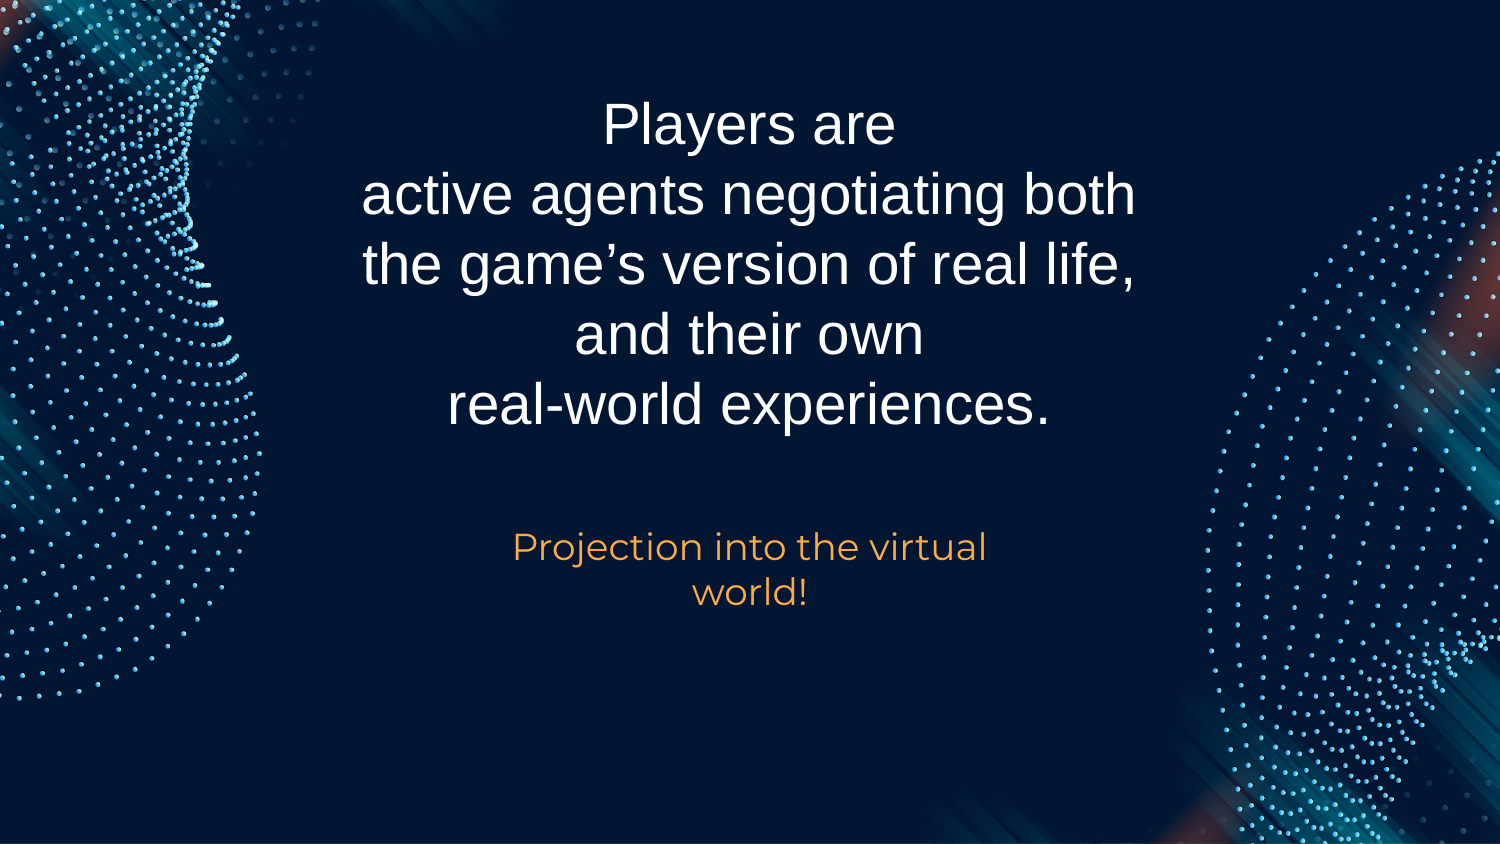

# Players are
active agents negotiating both the game’s version of real life, and their own
real-world experiences.
Projection into the virtual world!